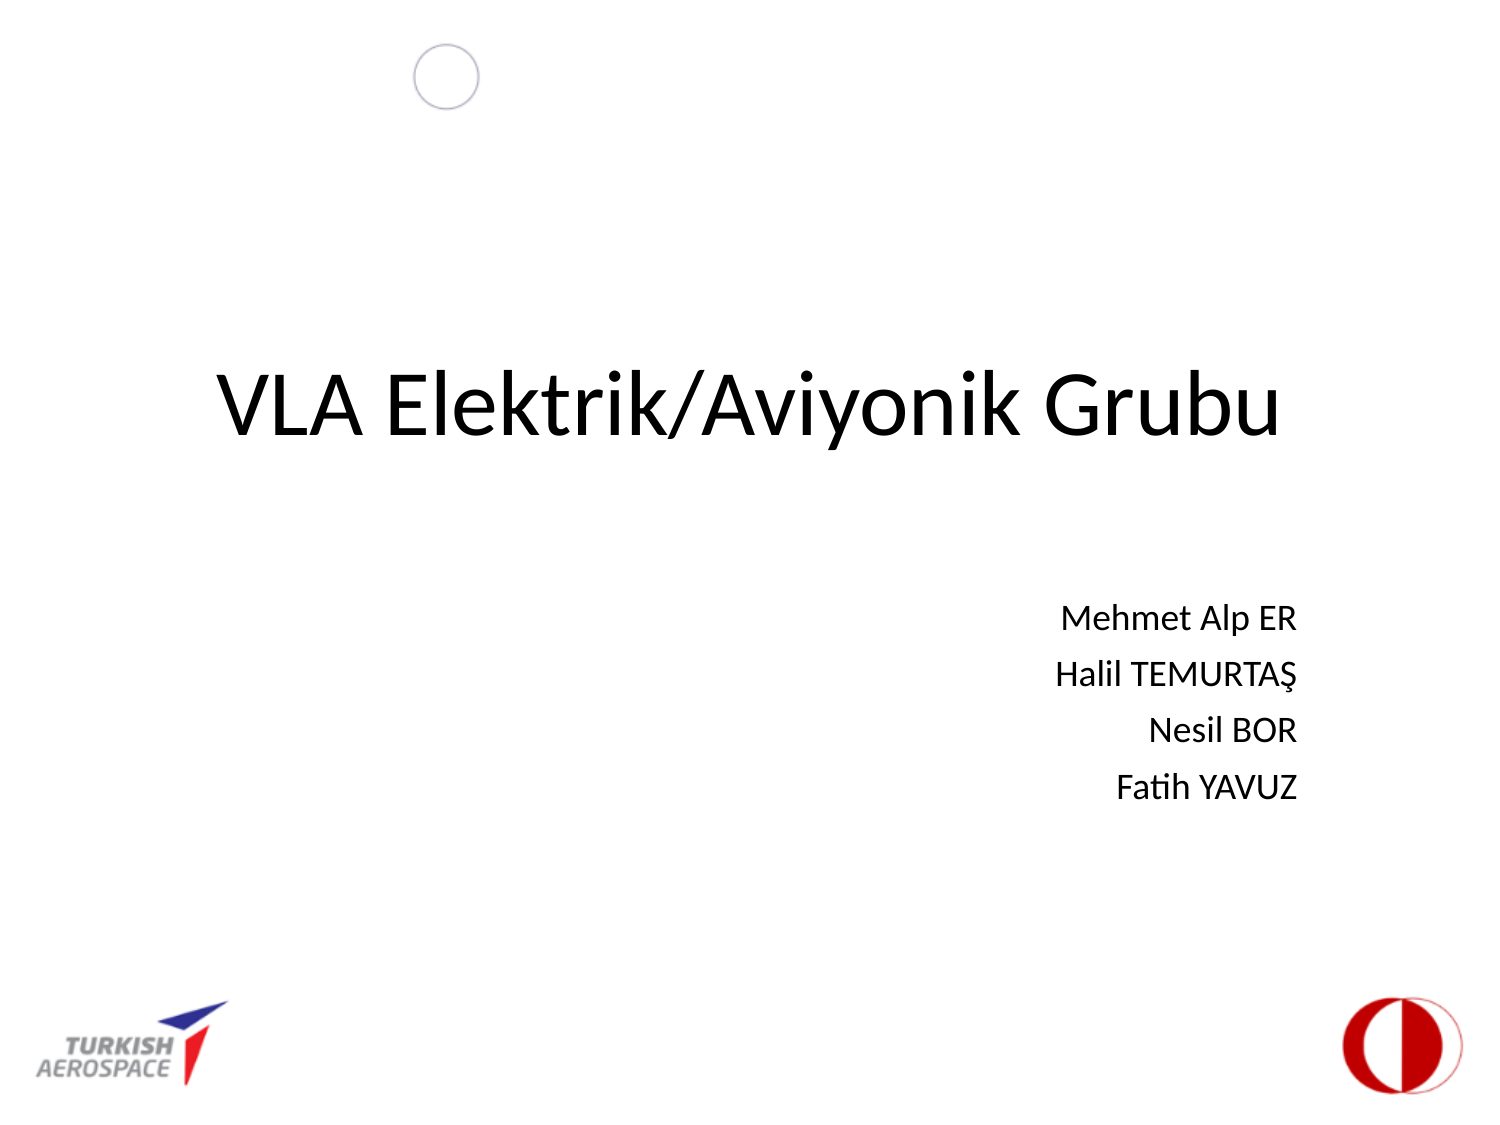

# VLA Elektrik/Aviyonik Grubu
Mehmet Alp ER
Halil TEMURTAŞ
Nesil BOR
Fatih YAVUZ